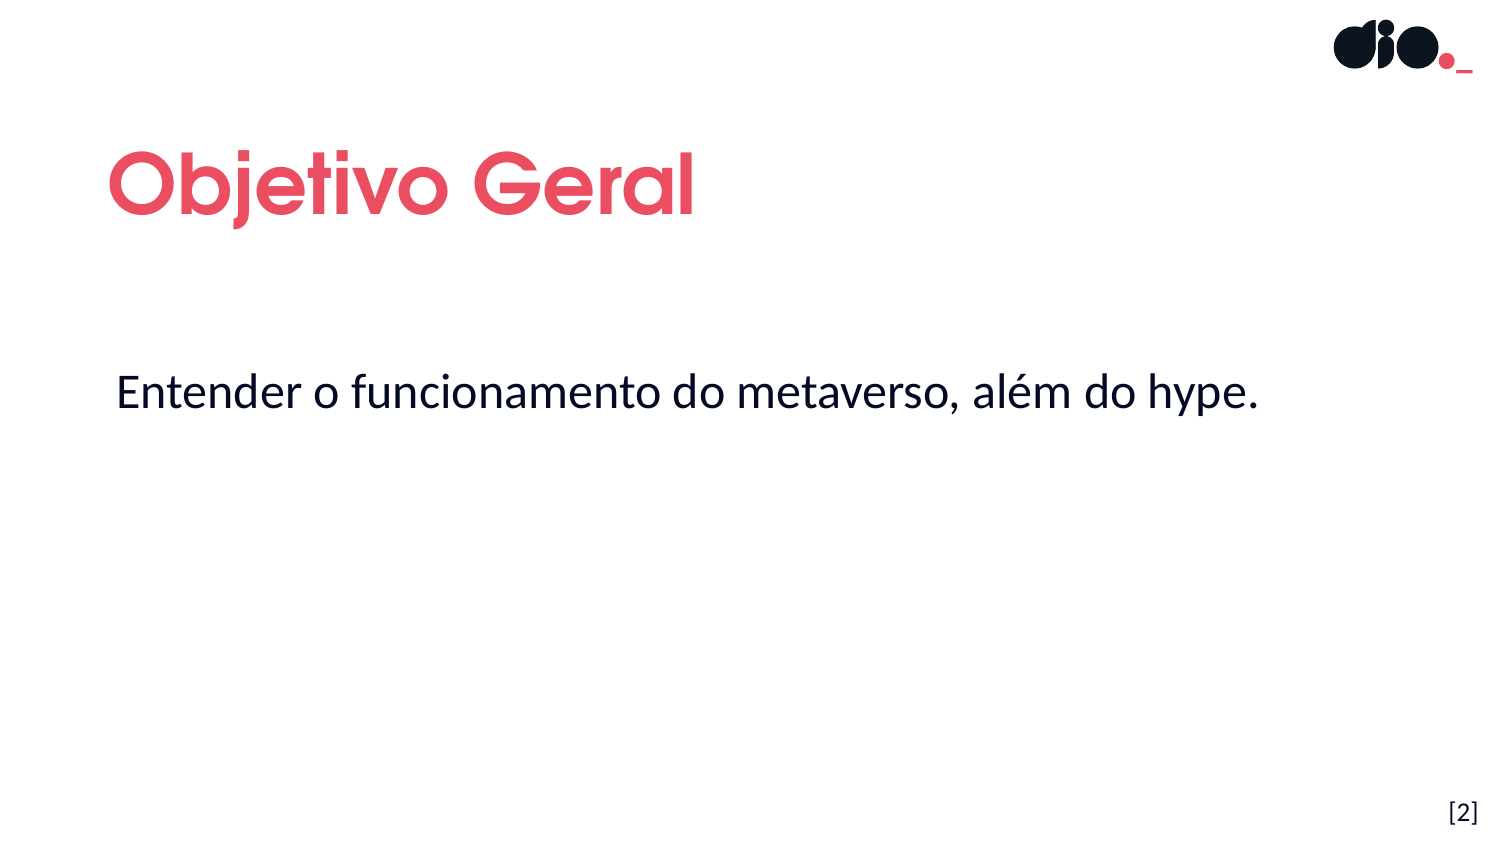

Objetivo Geral
Entender o funcionamento do metaverso, além do hype.
[2]